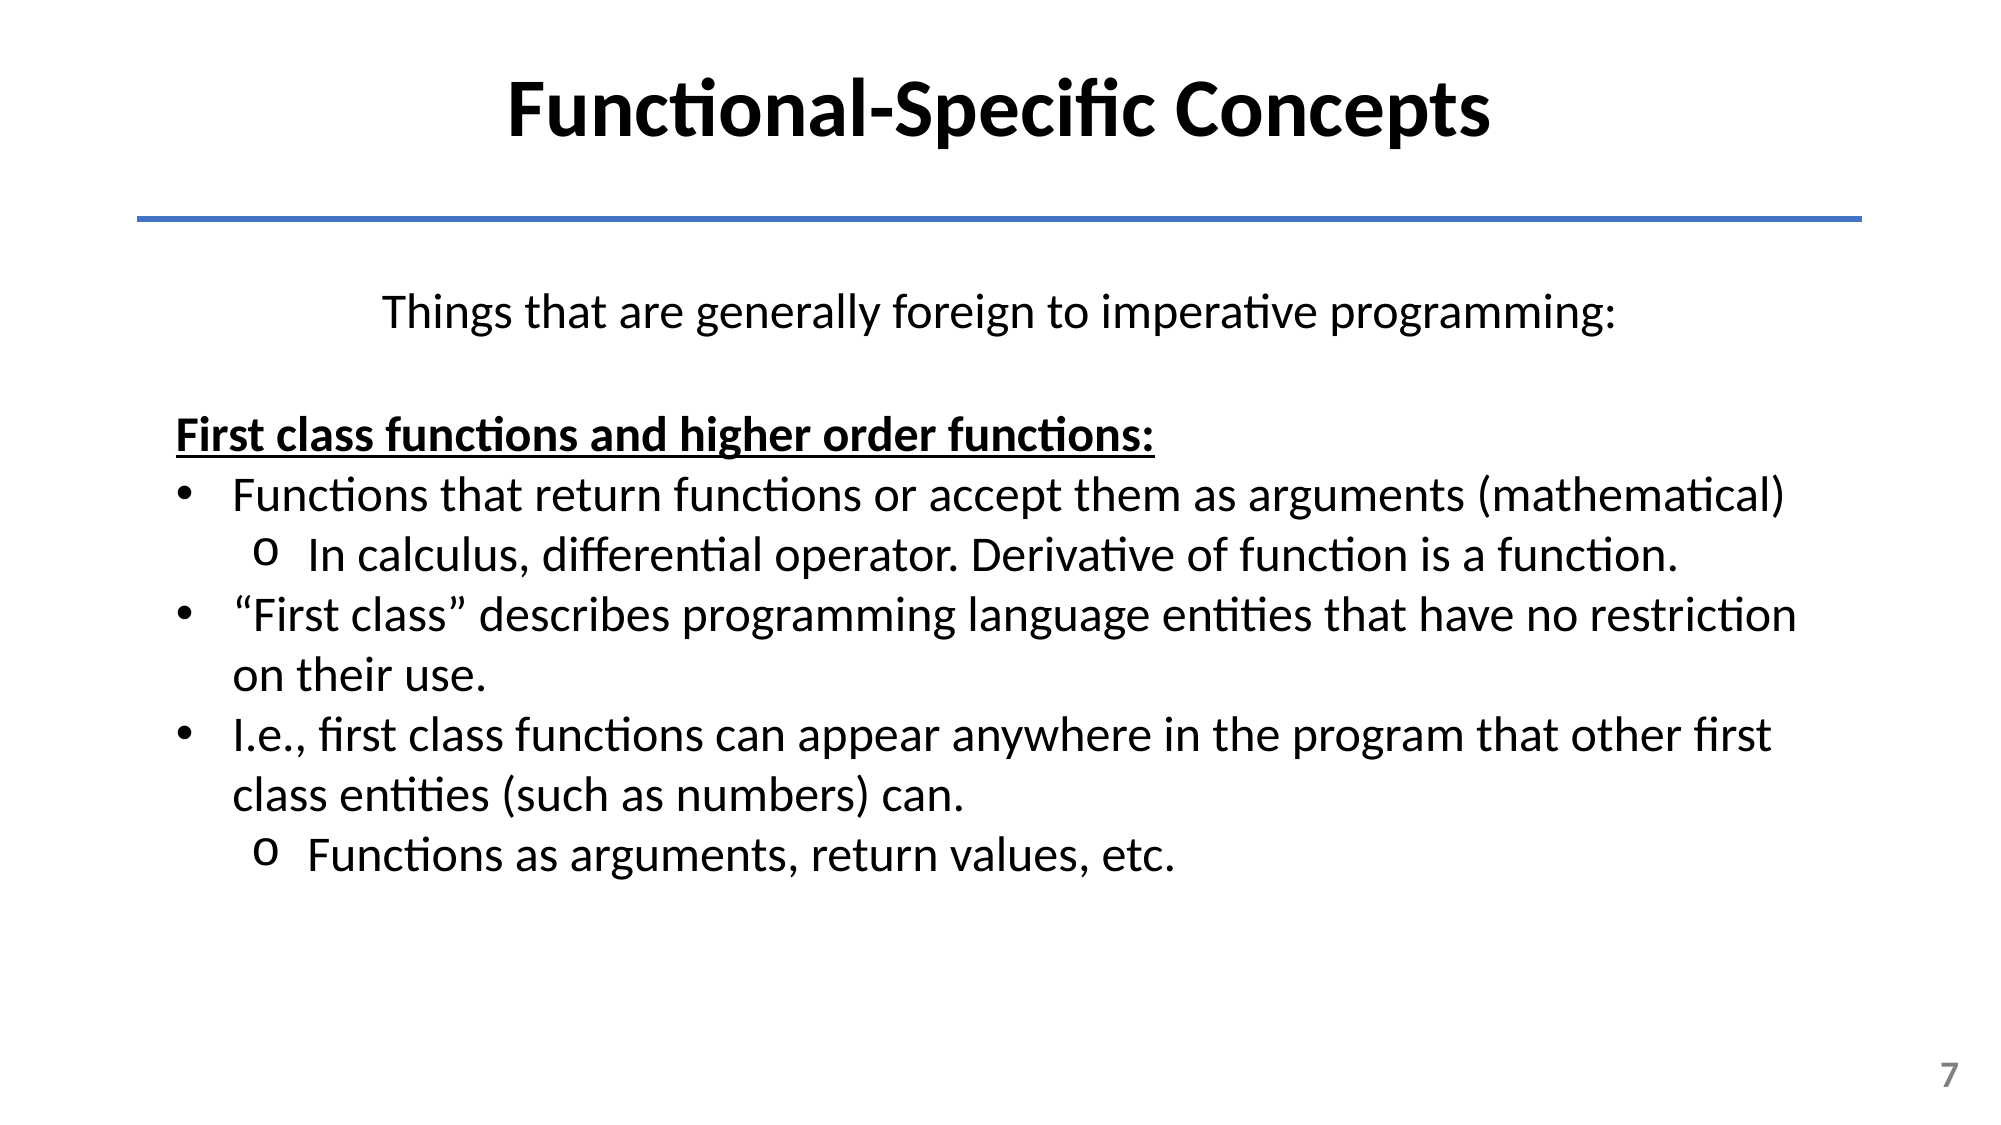

Functional-Specific Concepts
Things that are generally foreign to imperative programming:
First class functions and higher order functions:
Functions that return functions or accept them as arguments (mathematical)
In calculus, differential operator. Derivative of function is a function.
“First class” describes programming language entities that have no restriction on their use.
I.e., first class functions can appear anywhere in the program that other first class entities (such as numbers) can.
Functions as arguments, return values, etc.
7